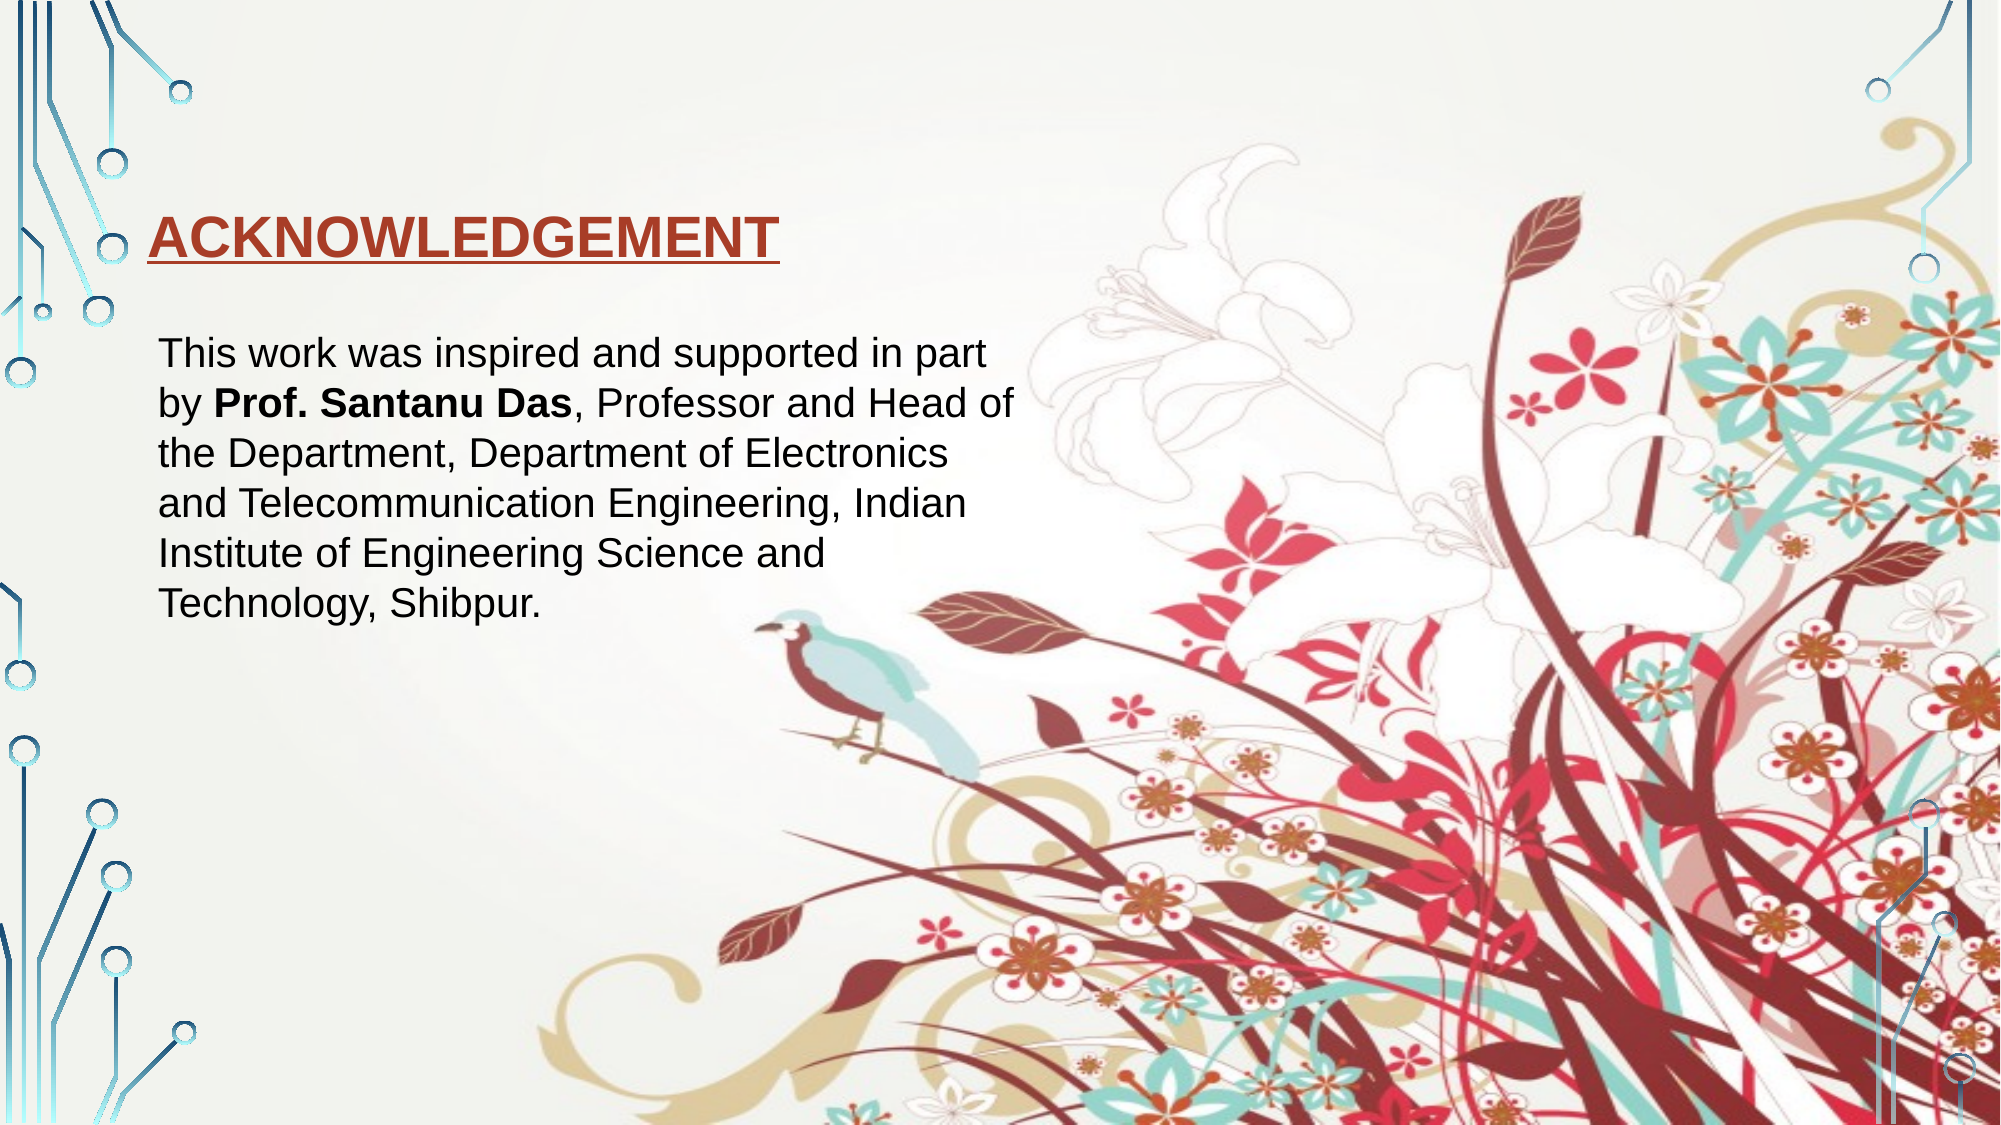

ACKNOWLEDGEMENT
This work was inspired and supported in part by Prof. Santanu Das, Professor and Head of the Department, Department of Electronics and Telecommunication Engineering, Indian Institute of Engineering Science and Technology, Shibpur.